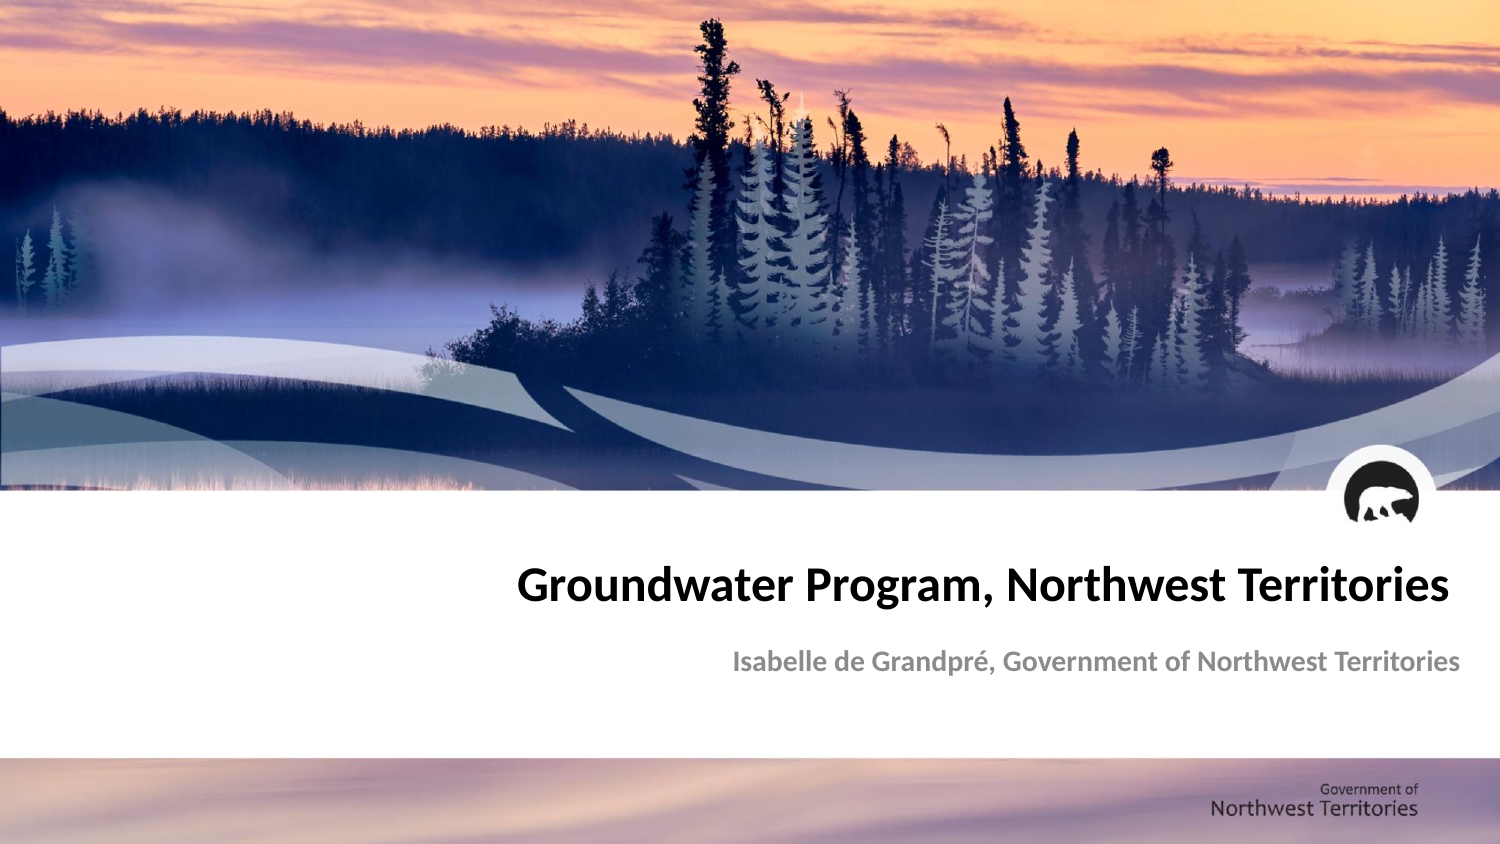

# Groundwater Program, Northwest Territories
Isabelle de Grandpré, Government of Northwest Territories